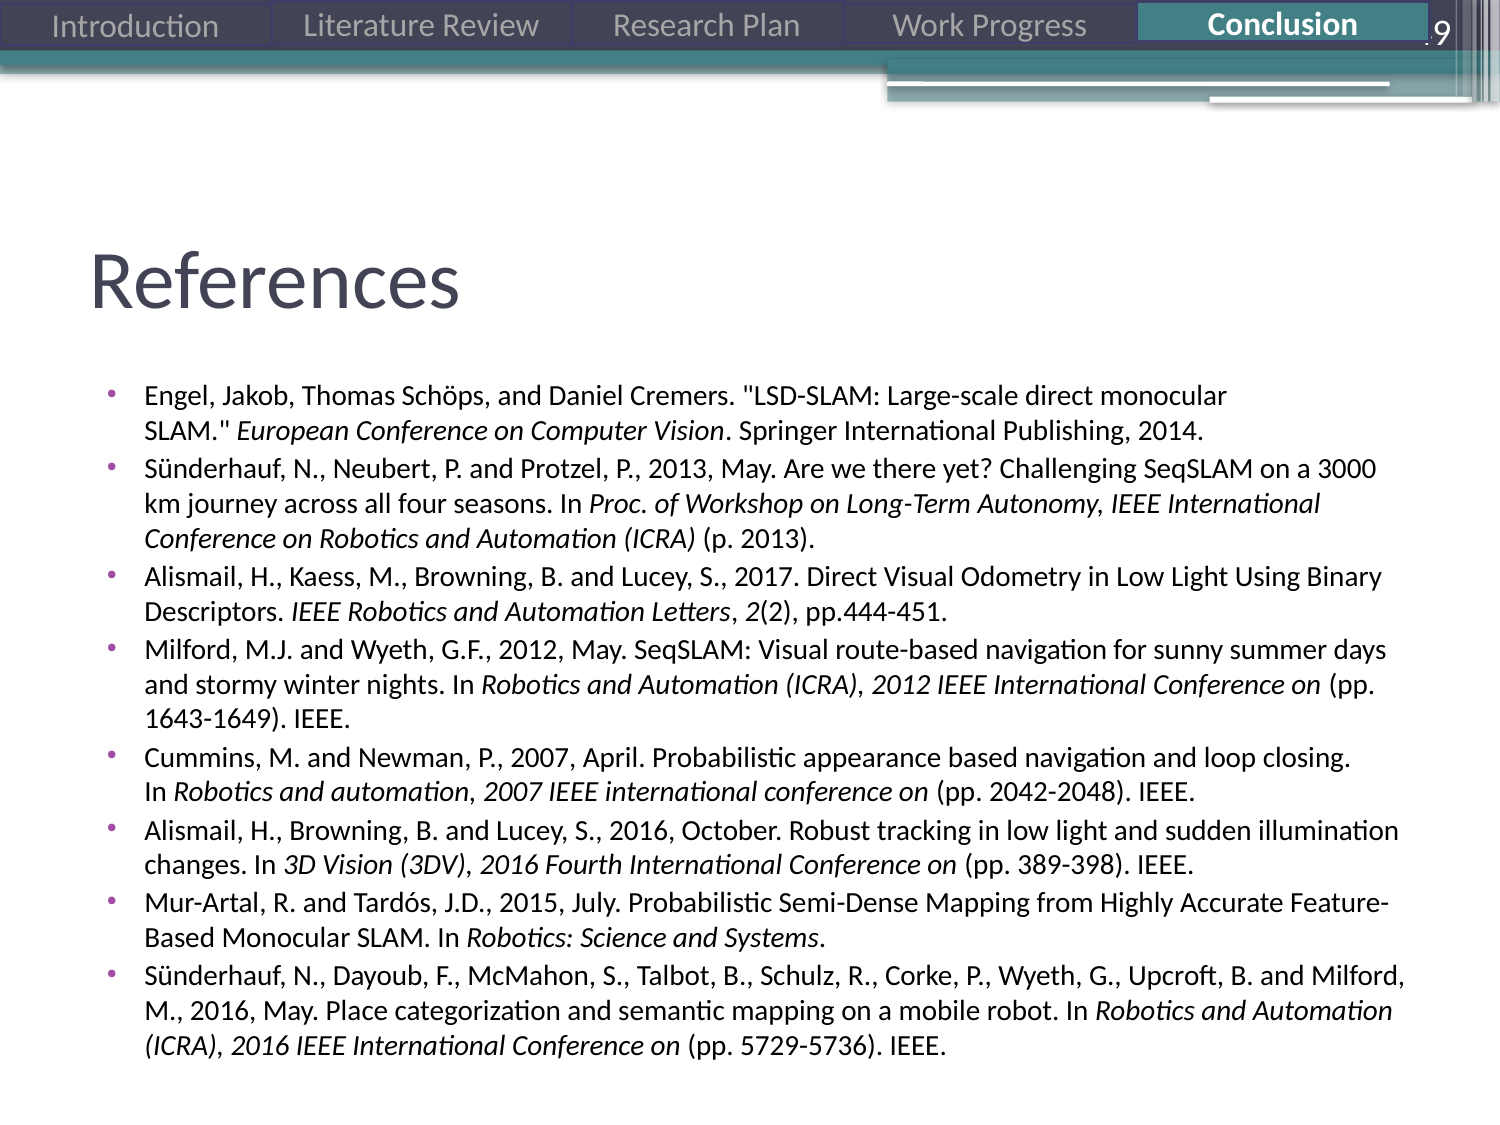

49
# References
Engel, Jakob, Thomas Schöps, and Daniel Cremers. "LSD-SLAM: Large-scale direct monocular SLAM." European Conference on Computer Vision. Springer International Publishing, 2014.
Sünderhauf, N., Neubert, P. and Protzel, P., 2013, May. Are we there yet? Challenging SeqSLAM on a 3000 km journey across all four seasons. In Proc. of Workshop on Long-Term Autonomy, IEEE International Conference on Robotics and Automation (ICRA) (p. 2013).
Alismail, H., Kaess, M., Browning, B. and Lucey, S., 2017. Direct Visual Odometry in Low Light Using Binary Descriptors. IEEE Robotics and Automation Letters, 2(2), pp.444-451.
Milford, M.J. and Wyeth, G.F., 2012, May. SeqSLAM: Visual route-based navigation for sunny summer days and stormy winter nights. In Robotics and Automation (ICRA), 2012 IEEE International Conference on (pp. 1643-1649). IEEE.
Cummins, M. and Newman, P., 2007, April. Probabilistic appearance based navigation and loop closing. In Robotics and automation, 2007 IEEE international conference on (pp. 2042-2048). IEEE.
Alismail, H., Browning, B. and Lucey, S., 2016, October. Robust tracking in low light and sudden illumination changes. In 3D Vision (3DV), 2016 Fourth International Conference on (pp. 389-398). IEEE.
Mur-Artal, R. and Tardós, J.D., 2015, July. Probabilistic Semi-Dense Mapping from Highly Accurate Feature-Based Monocular SLAM. In Robotics: Science and Systems.
Sünderhauf, N., Dayoub, F., McMahon, S., Talbot, B., Schulz, R., Corke, P., Wyeth, G., Upcroft, B. and Milford, M., 2016, May. Place categorization and semantic mapping on a mobile robot. In Robotics and Automation (ICRA), 2016 IEEE International Conference on (pp. 5729-5736). IEEE.